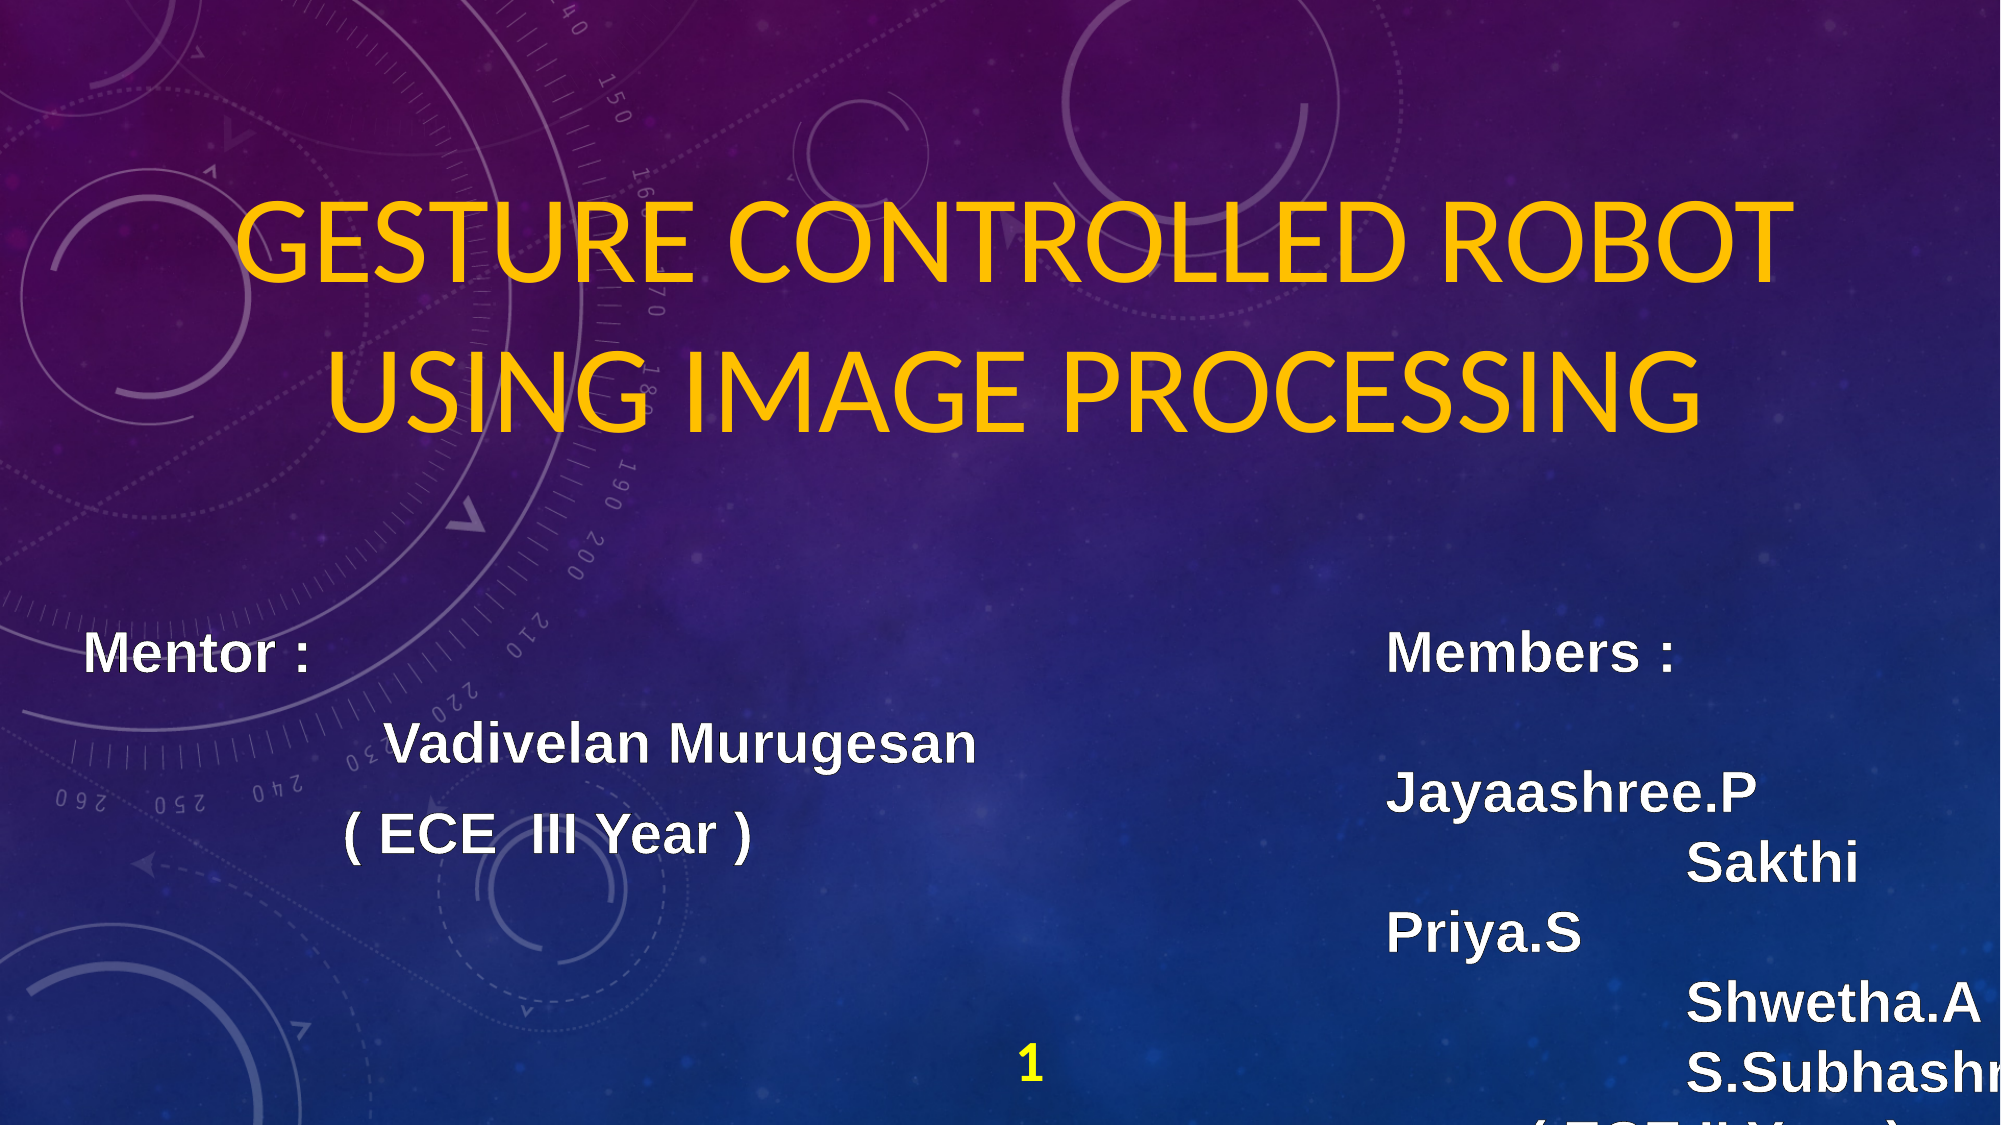

# GESTURE CONTROLLED ROBOT USING IMAGE PROCESSING
Mentor :
		Vadivelan Murugesan
                ( ECE  III Year )

Members :
		Jayaashree.P
		Sakthi Priya.S
		Shwetha.A
		S.Subhashri
( ECE II Year )
1